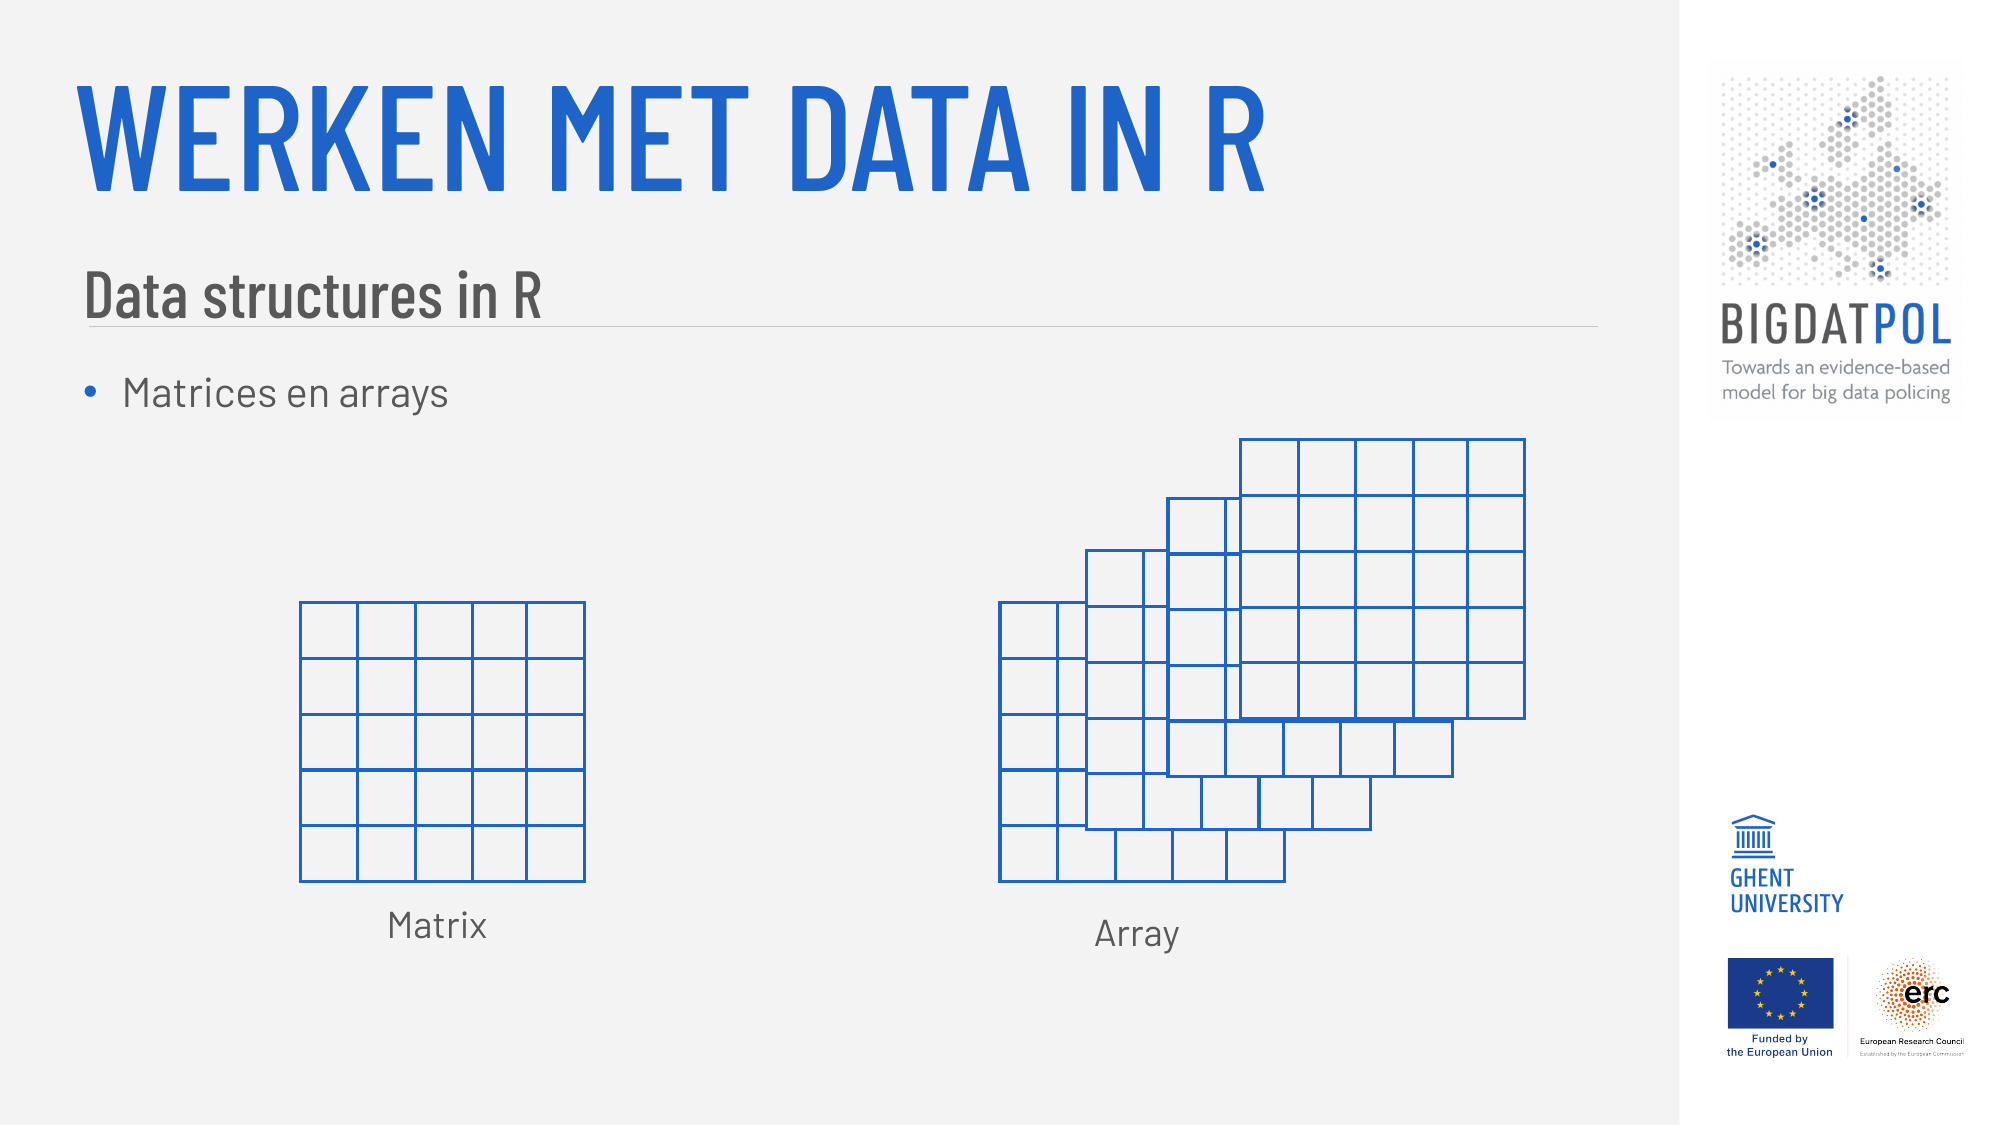

# Werken met data in r
Data structures in R
Matrices en arrays

Matrix
Array